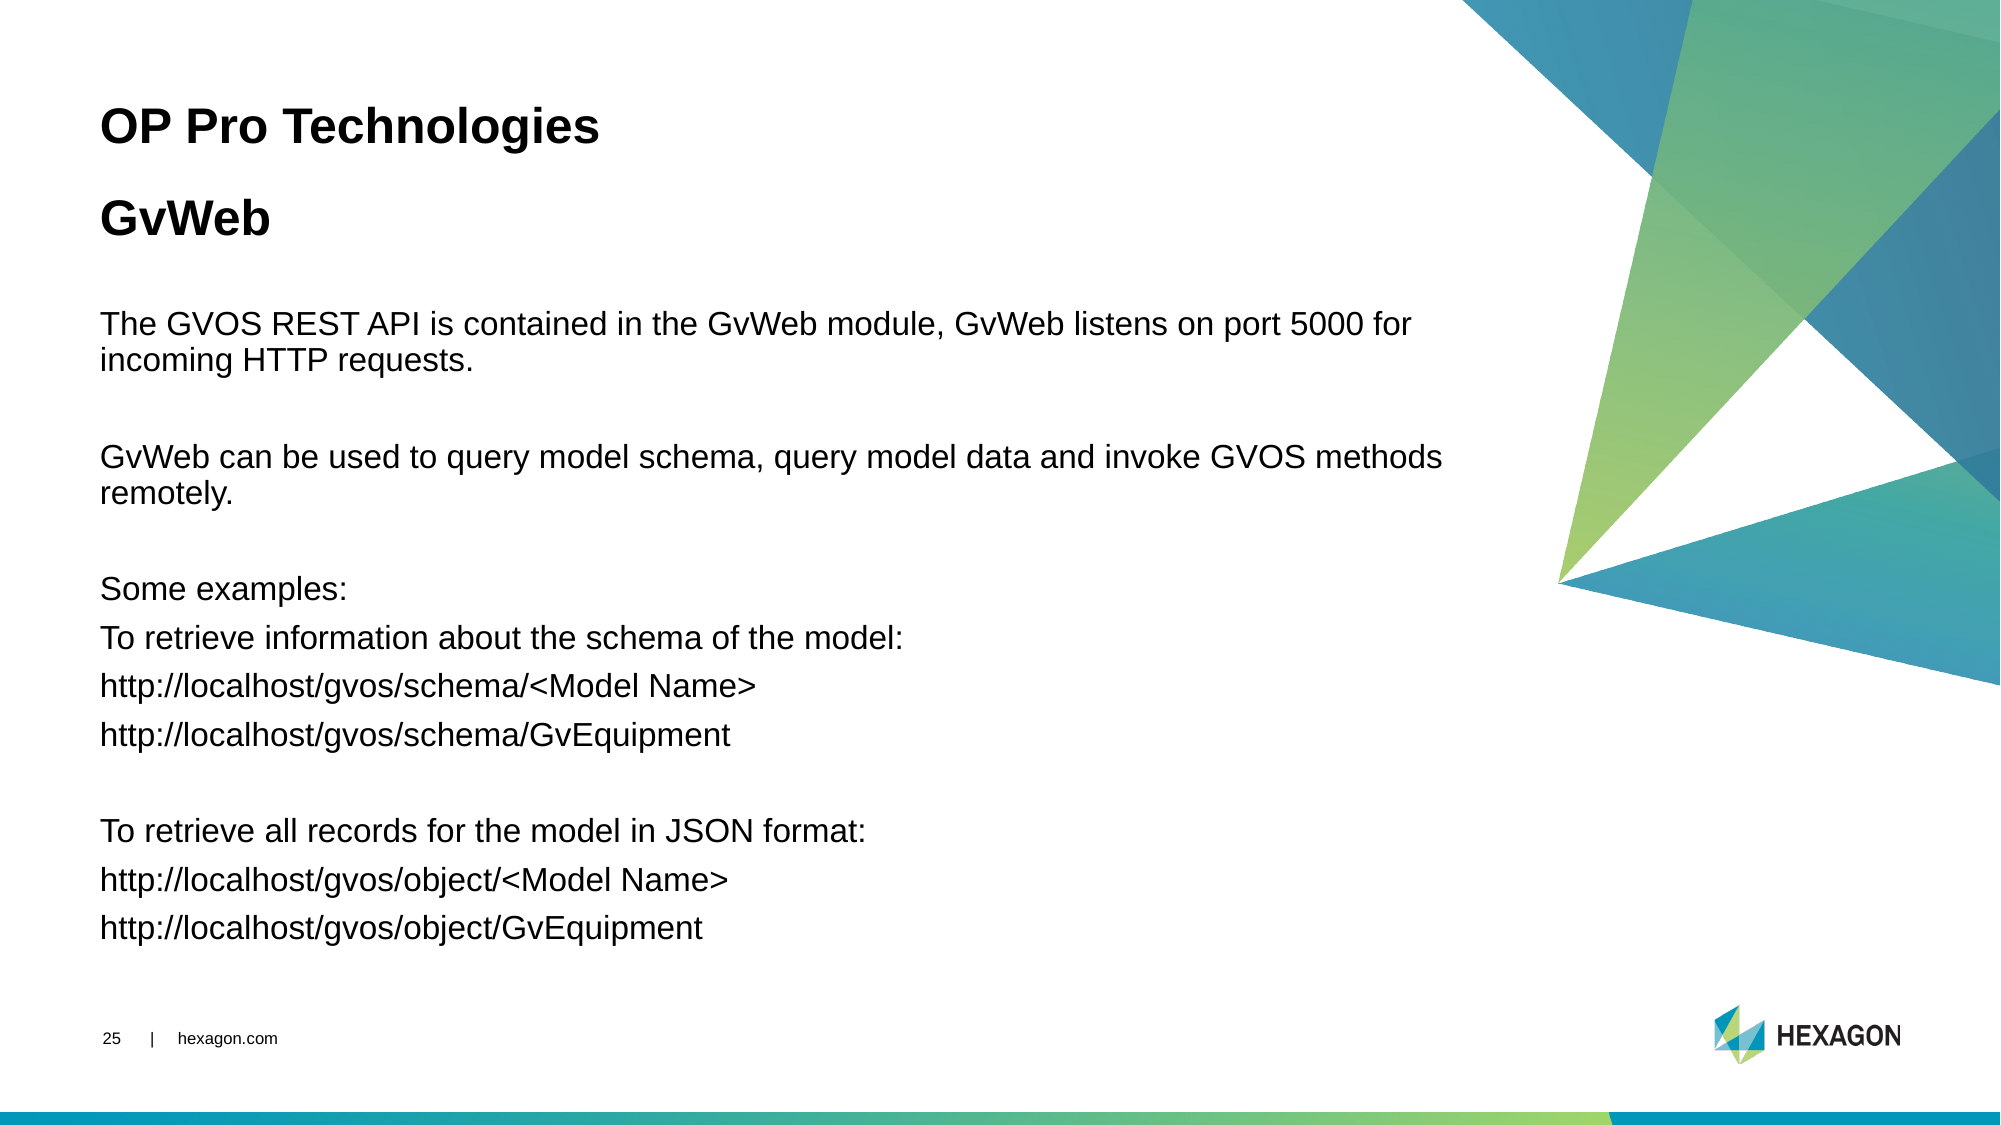

OP Pro Technologies
GvWeb

The GVOS REST API is contained in the GvWeb module, GvWeb listens on port 5000 for incoming HTTP requests.

GvWeb can be used to query model schema, query model data and invoke GVOS methods remotely.

Some examples:
To retrieve information about the schema of the model:
http://localhost/gvos/schema/<Model Name>
http://localhost/gvos/schema/GvEquipment

To retrieve all records for the model in JSON format:
http://localhost/gvos/object/<Model Name>
http://localhost/gvos/object/GvEquipment